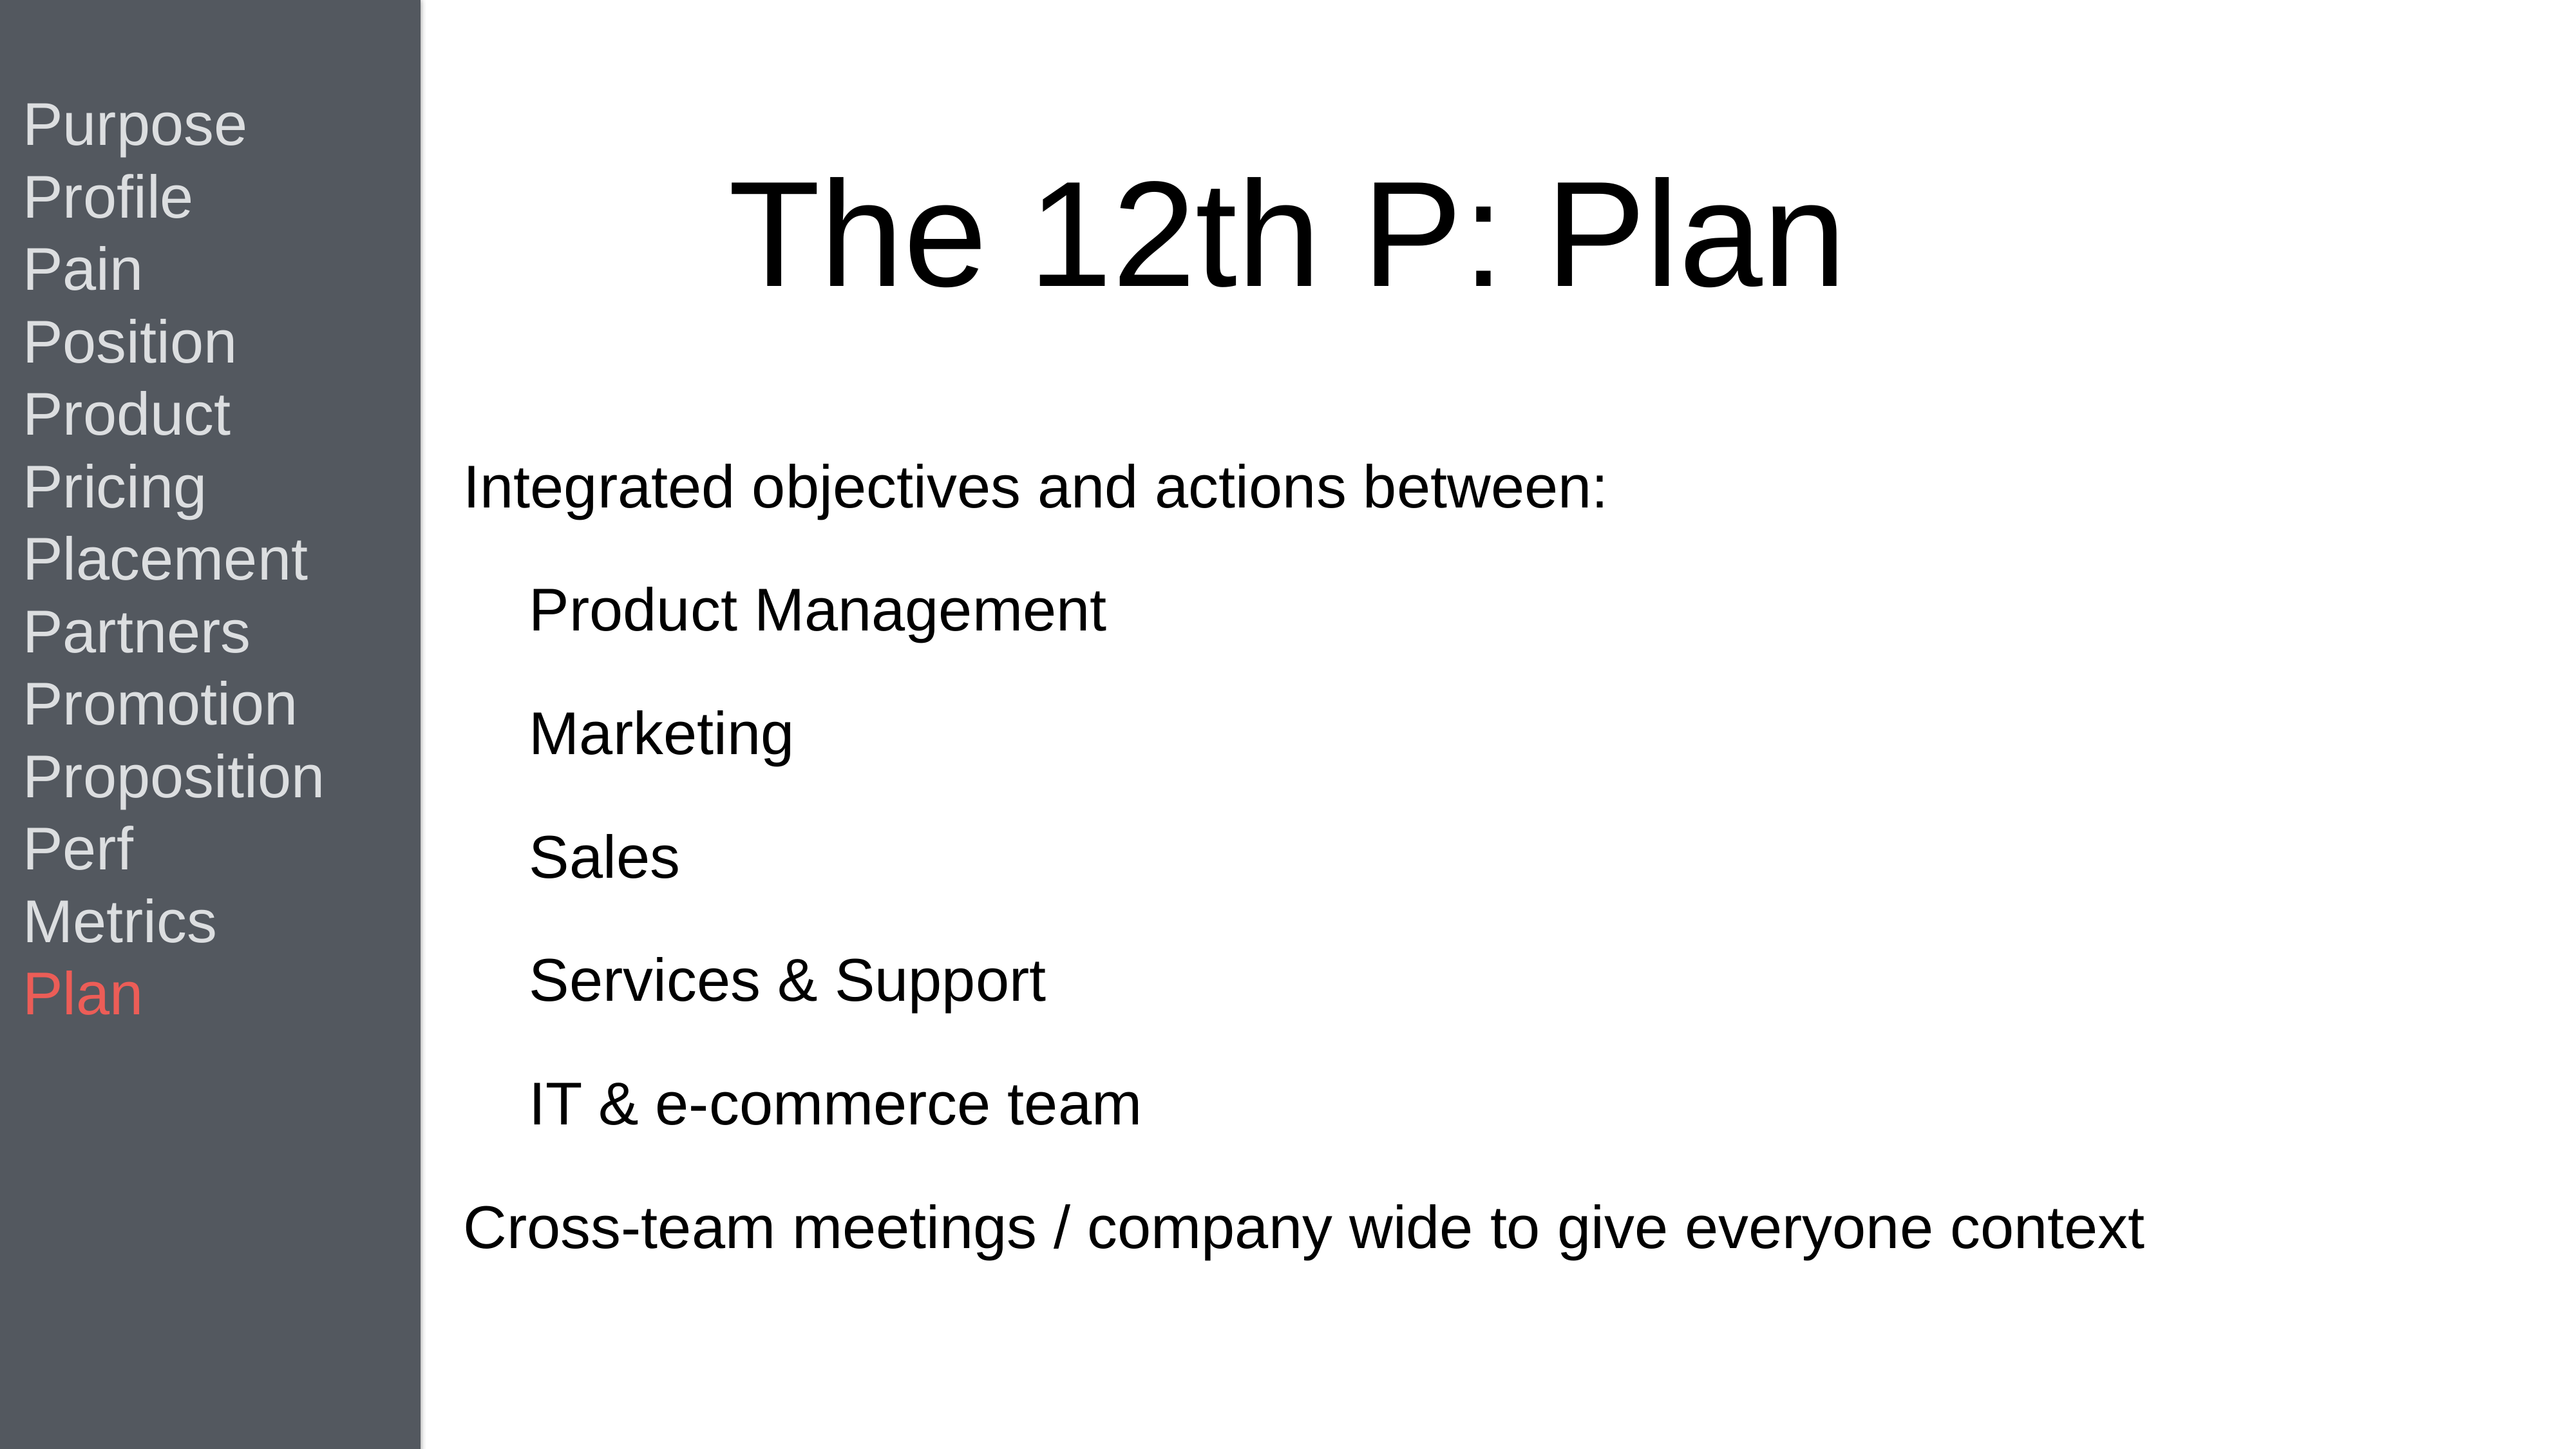

# The 12th P: Plan
Purpose
Profile
Pain
Position
Product
Pricing
Placement
Partners
Promotion
Proposition
Perf Metrics
Plan
Integrated objectives and actions between:
Product Management
Marketing
Sales
Services & Support
IT & e-commerce team
Cross-team meetings / company wide to give everyone context